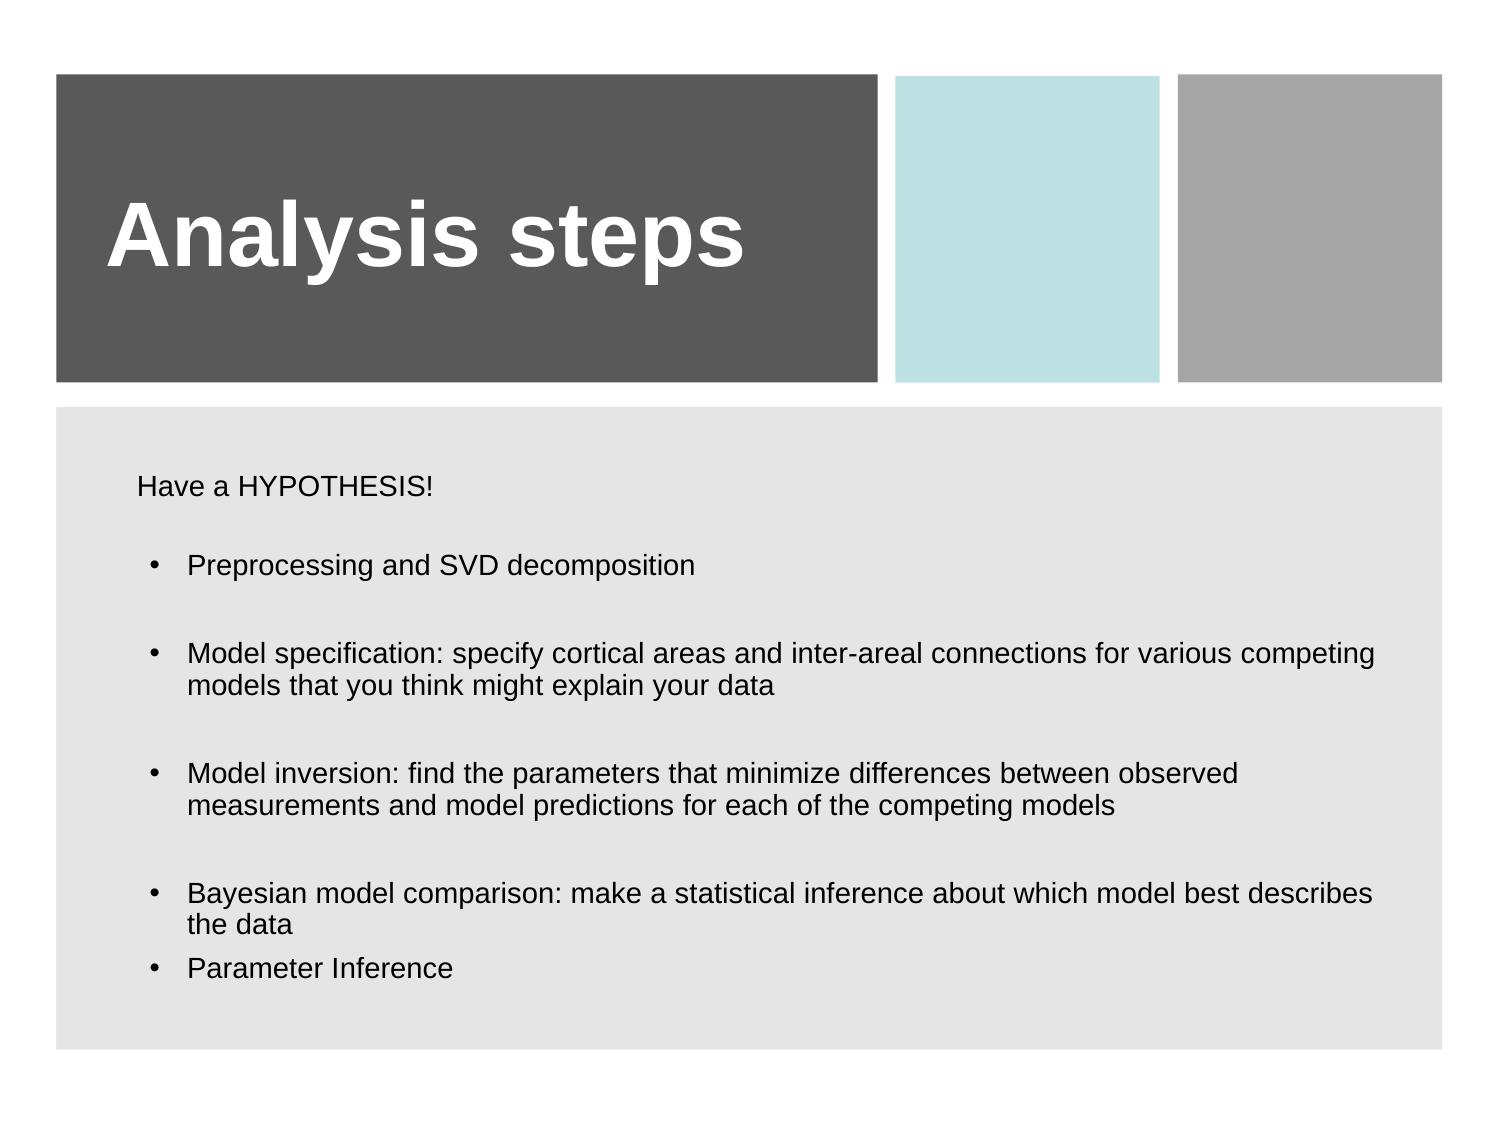

Analysis steps

   Have a HYPOTHESIS!
Preprocessing and SVD decomposition

Model specification: specify cortical areas and inter-areal connections for various competing models that you think might explain your data

Model inversion: find the parameters that minimize differences between observed measurements and model predictions for each of the competing models

Bayesian model comparison: make a statistical inference about which model best describes the data
Parameter Inference